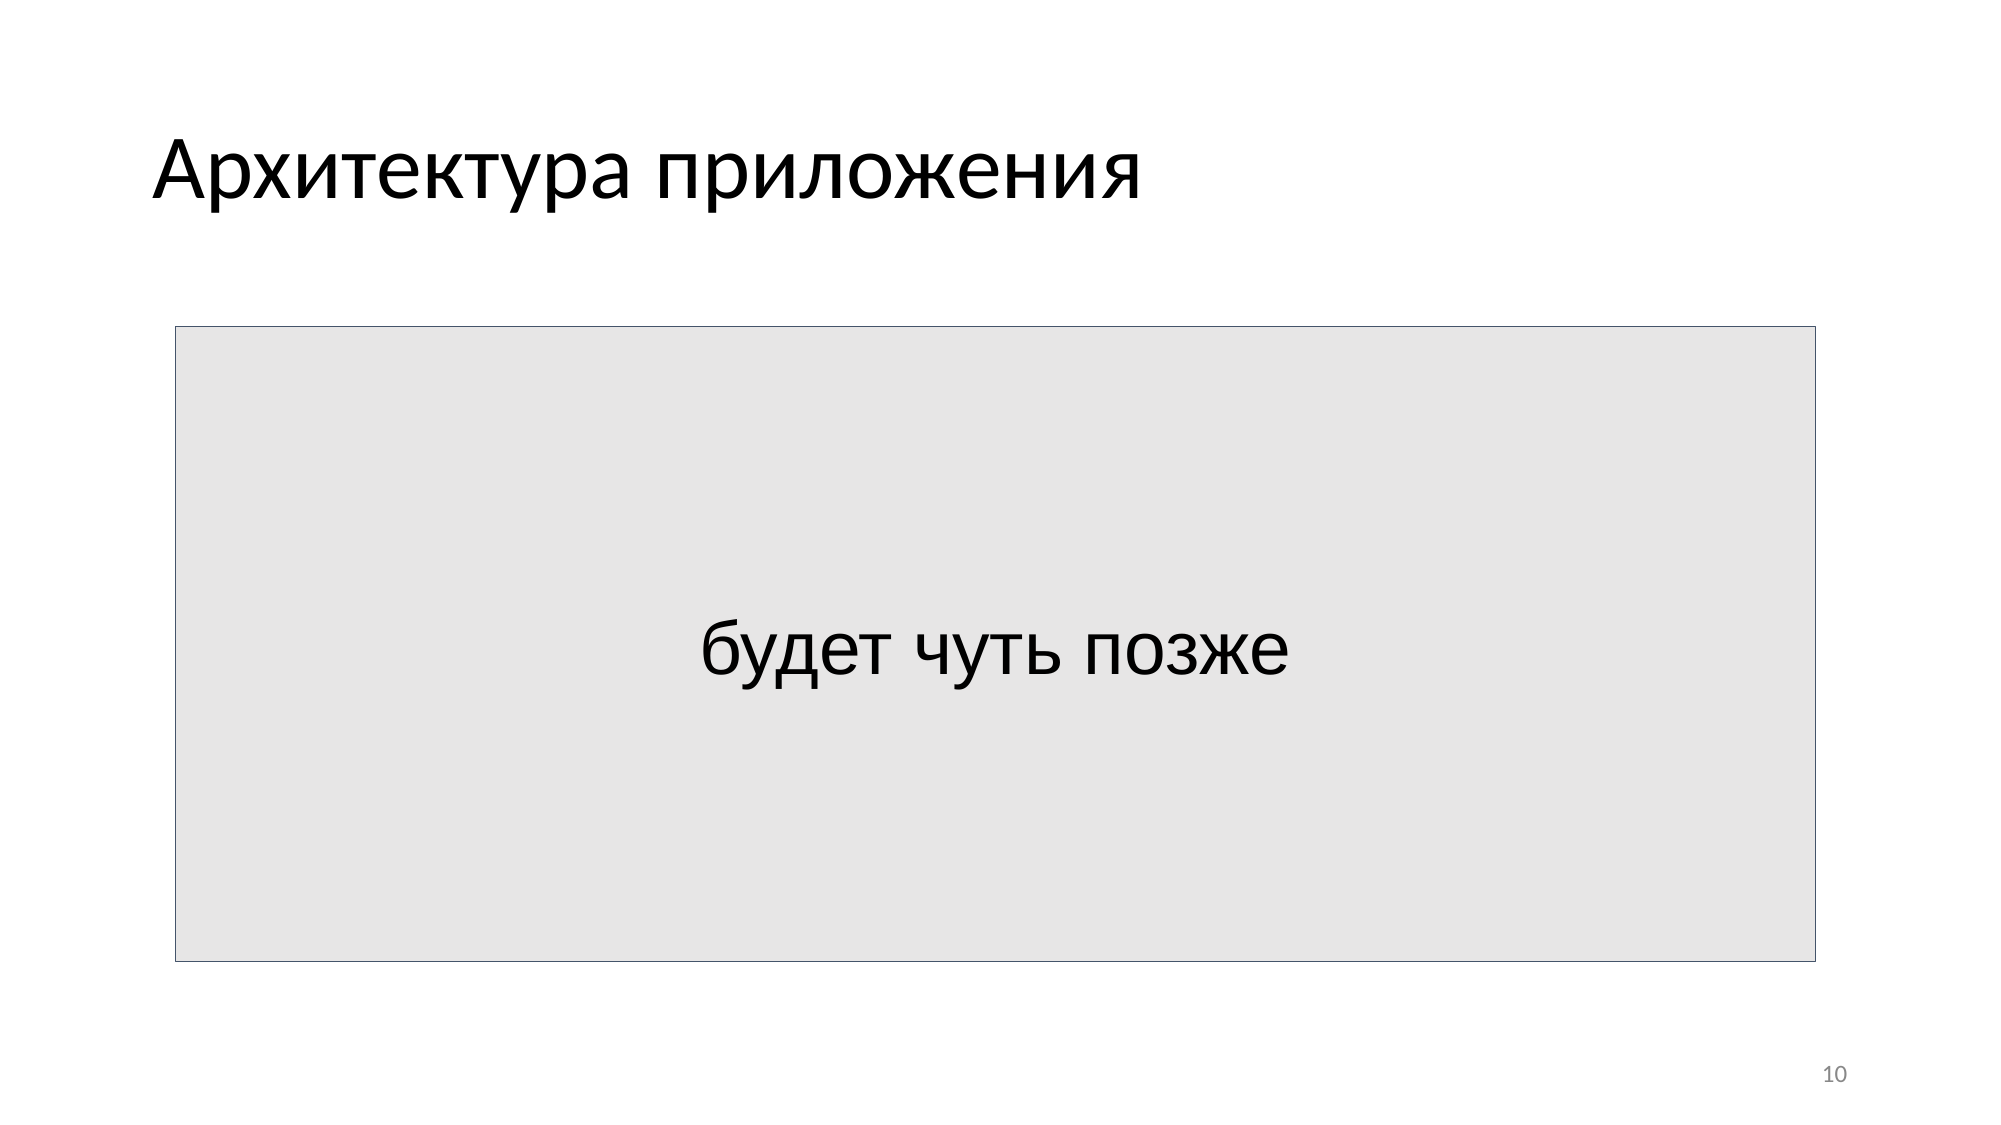

# Архитектура приложения
будет чуть позже
10